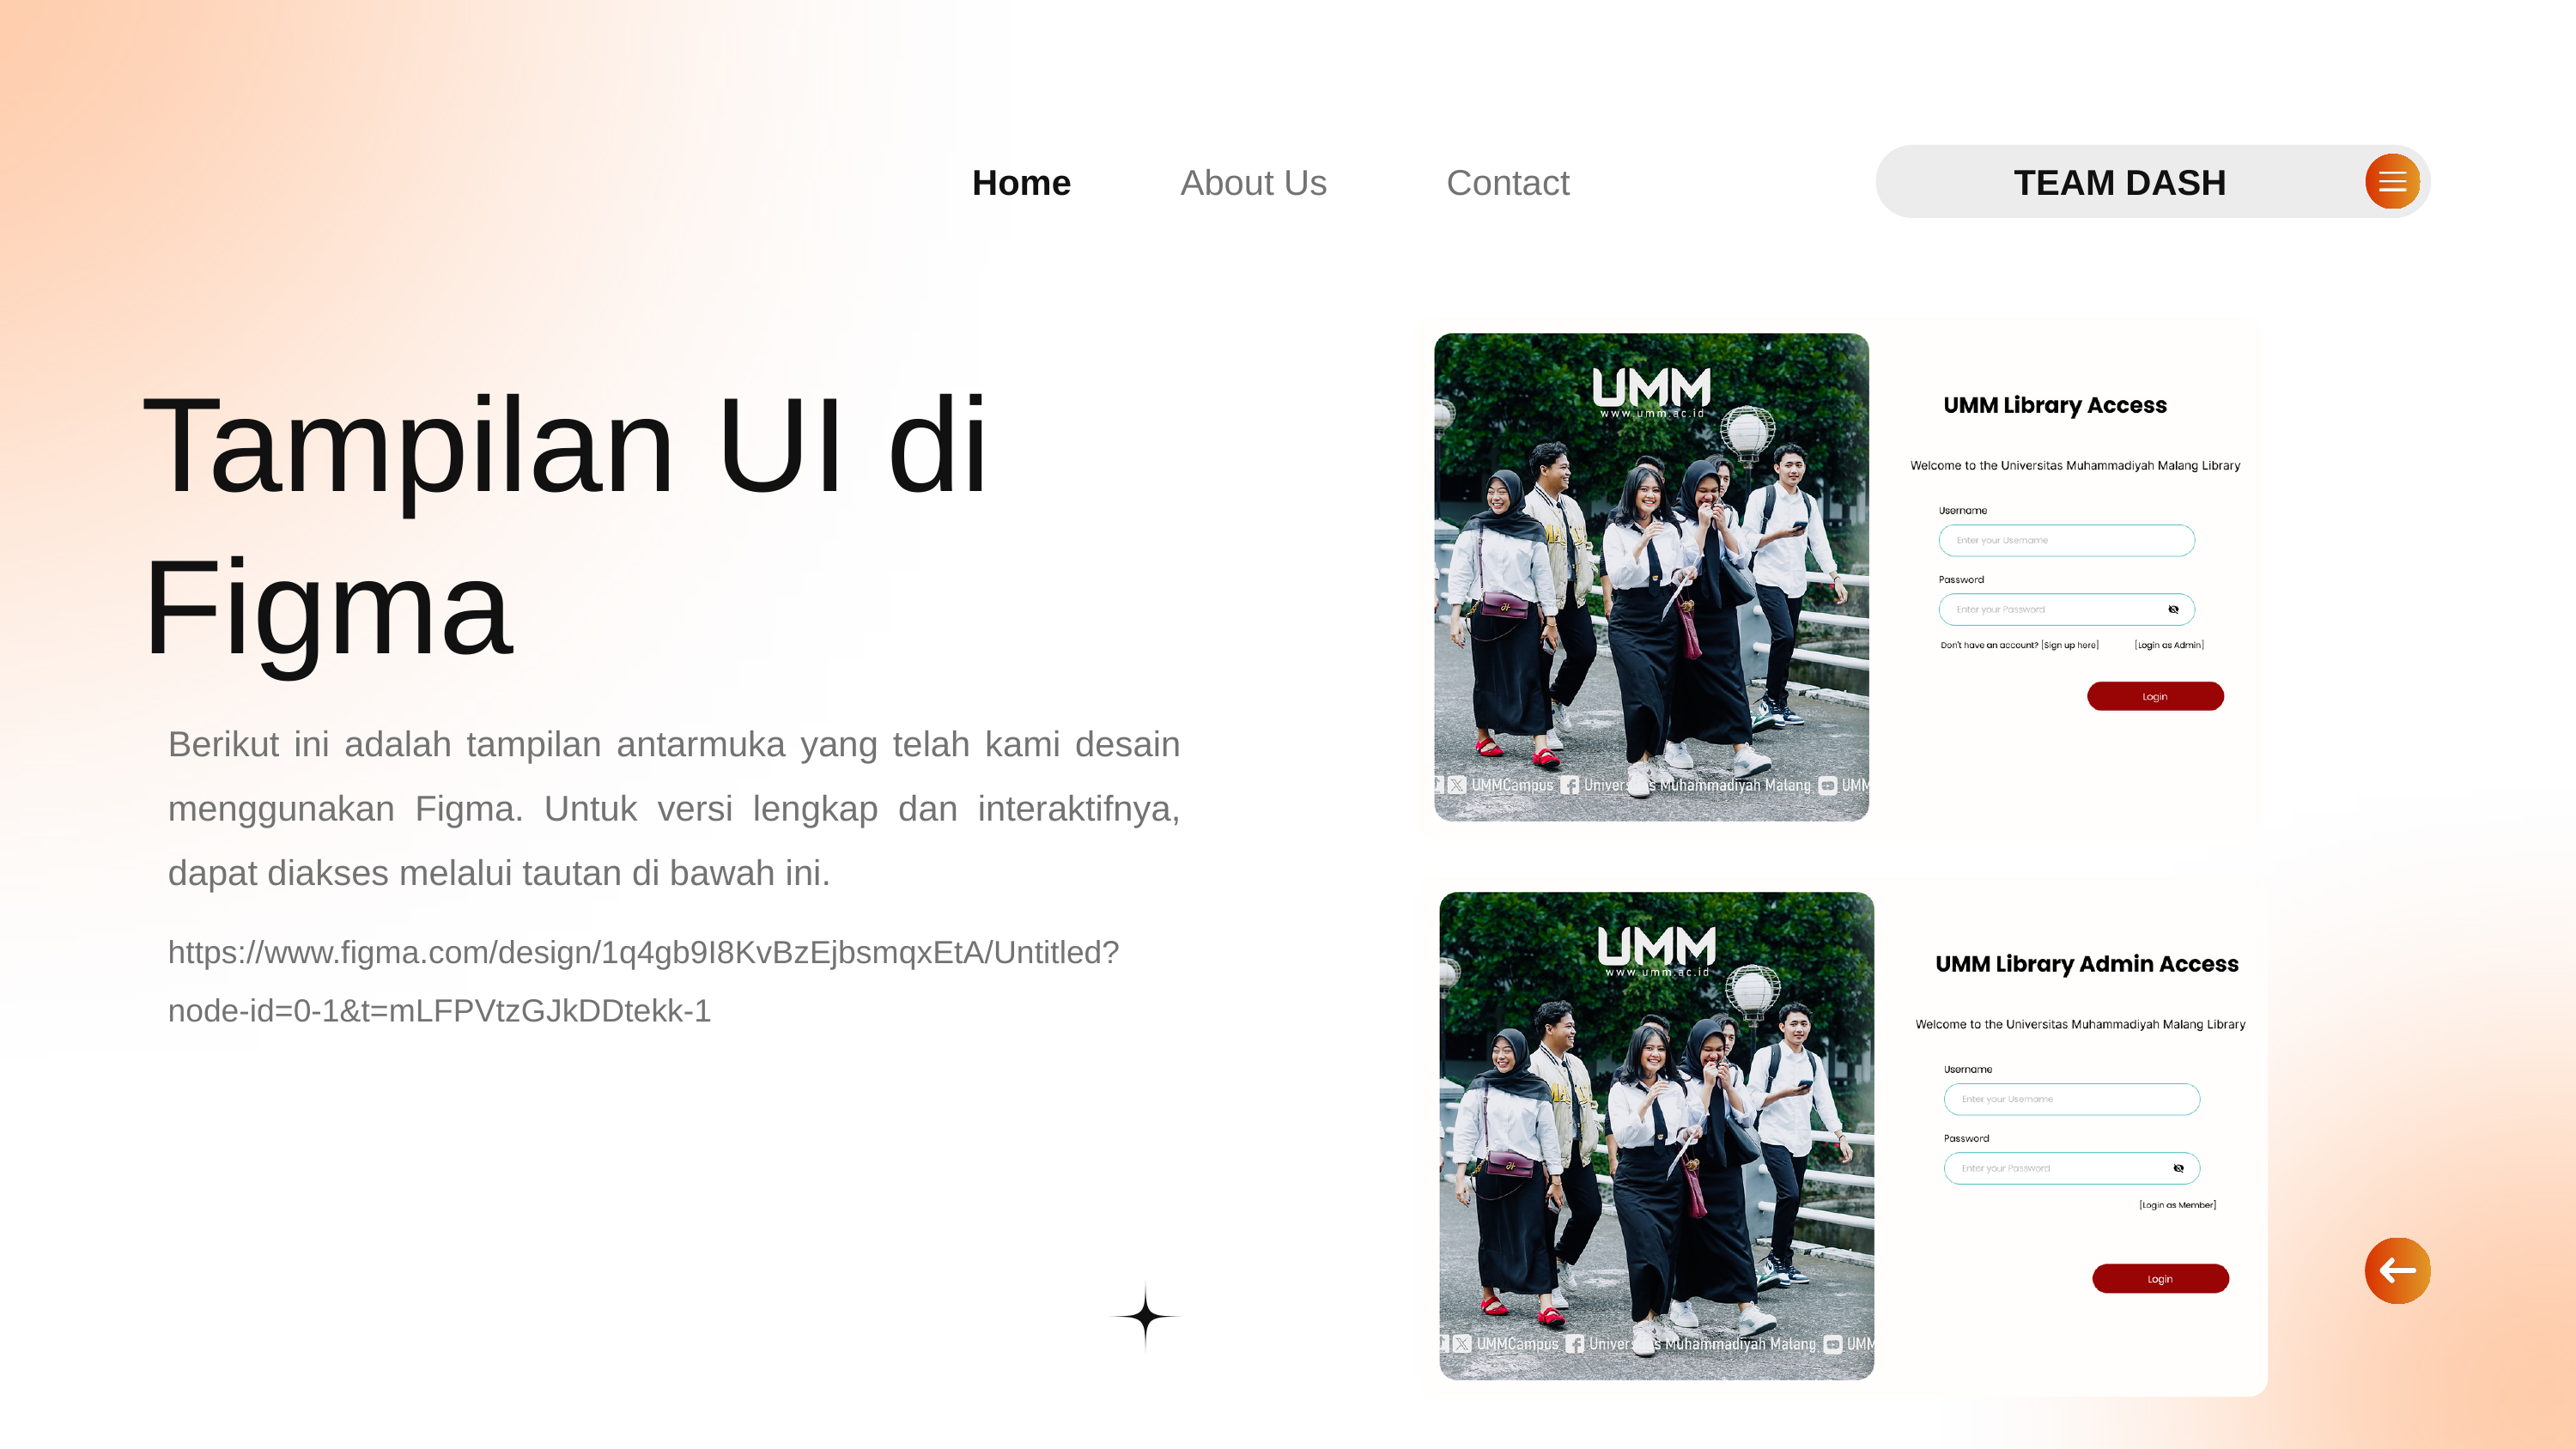

Home
About Us
Contact
TEAM DASH

Tampilan UI di Figma
Berikut ini adalah tampilan antarmuka yang telah kami desain menggunakan Figma. Untuk versi lengkap dan interaktifnya, dapat diakses melalui tautan di bawah ini.

https://www.figma.com/design/1q4gb9I8KvBzEjbsmqxEtA/Untitled?node-id=0-1&t=mLFPVtzGJkDDtekk-1